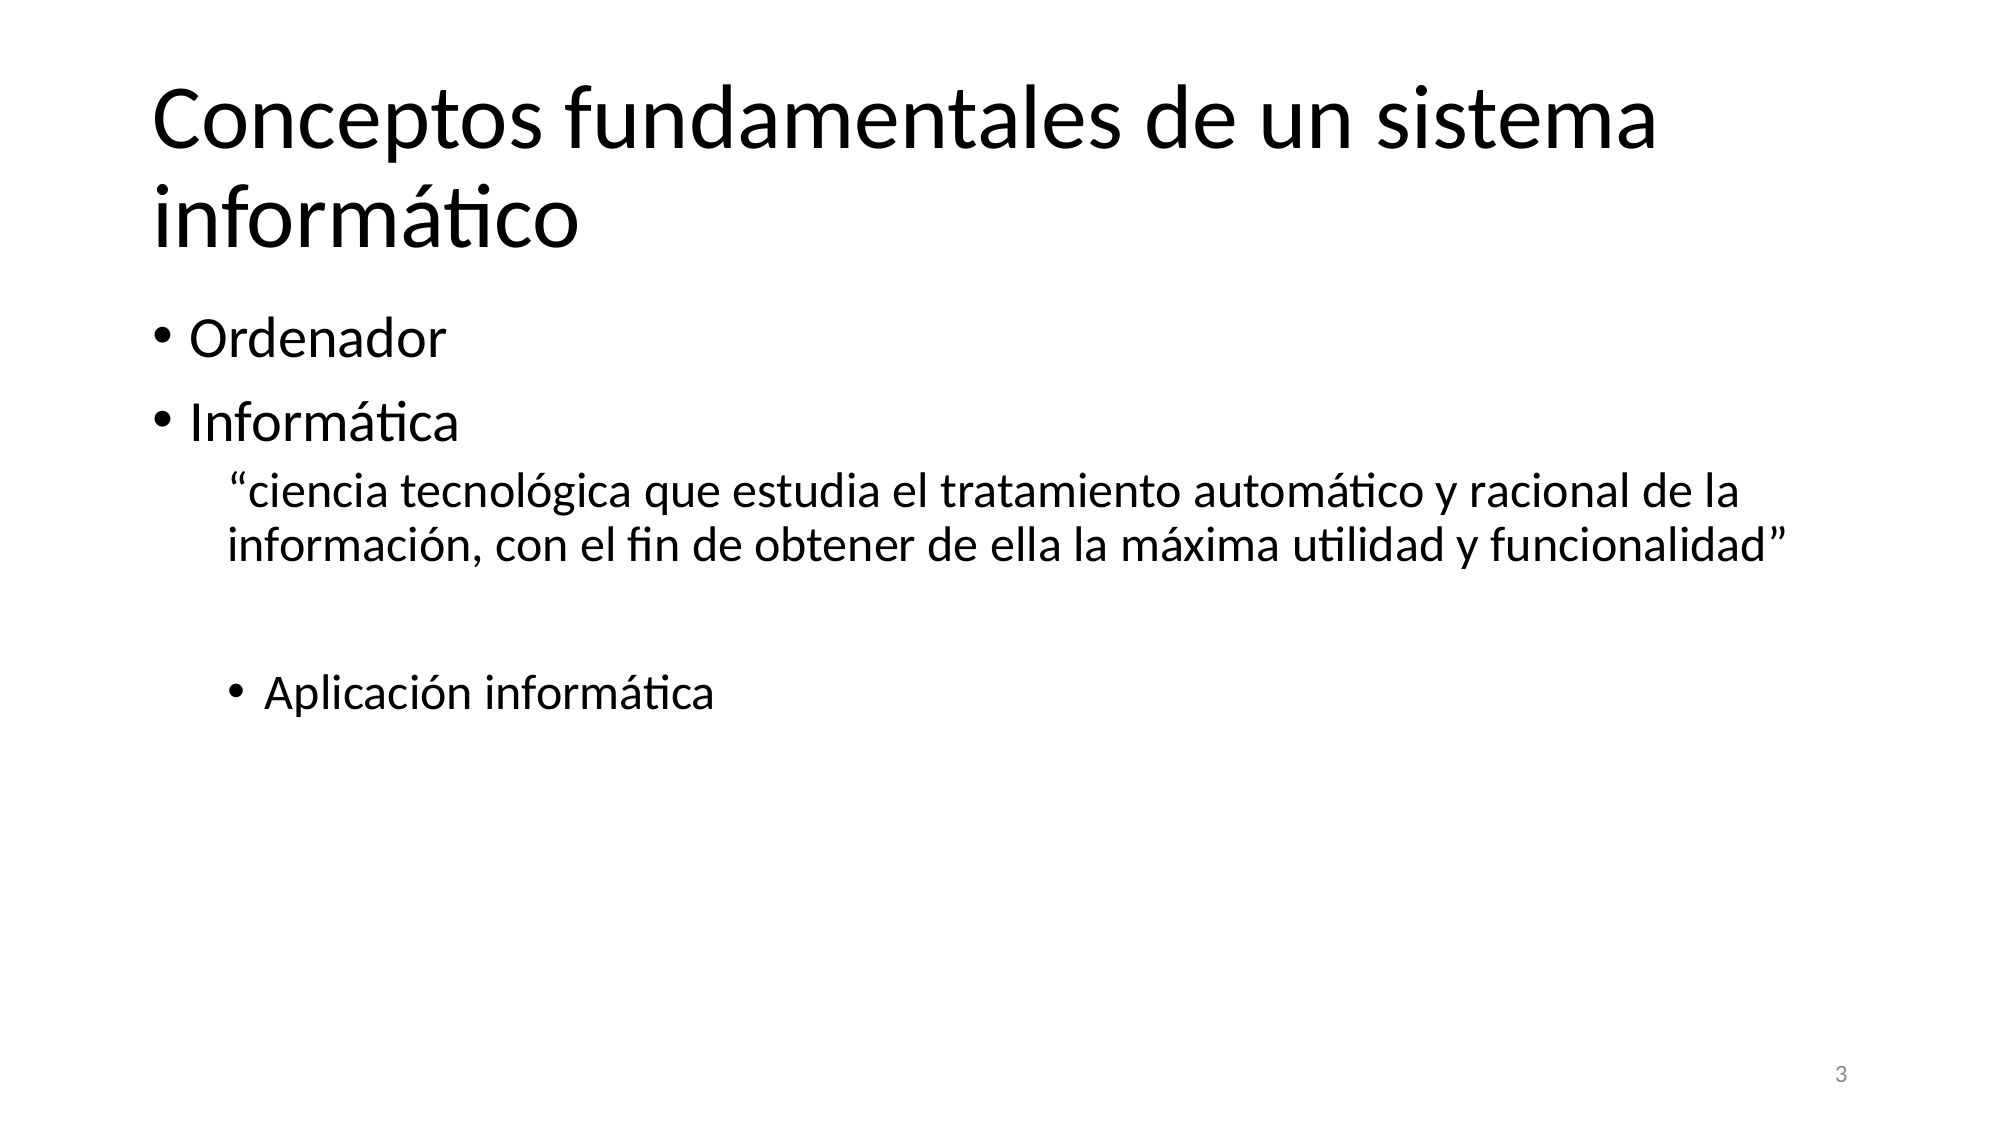

# Conceptos fundamentales de un sistema informático
Ordenador
Informática
“ciencia tecnológica que estudia el tratamiento automático y racional de la información, con el fin de obtener de ella la máxima utilidad y funcionalidad”

Aplicación informática

3